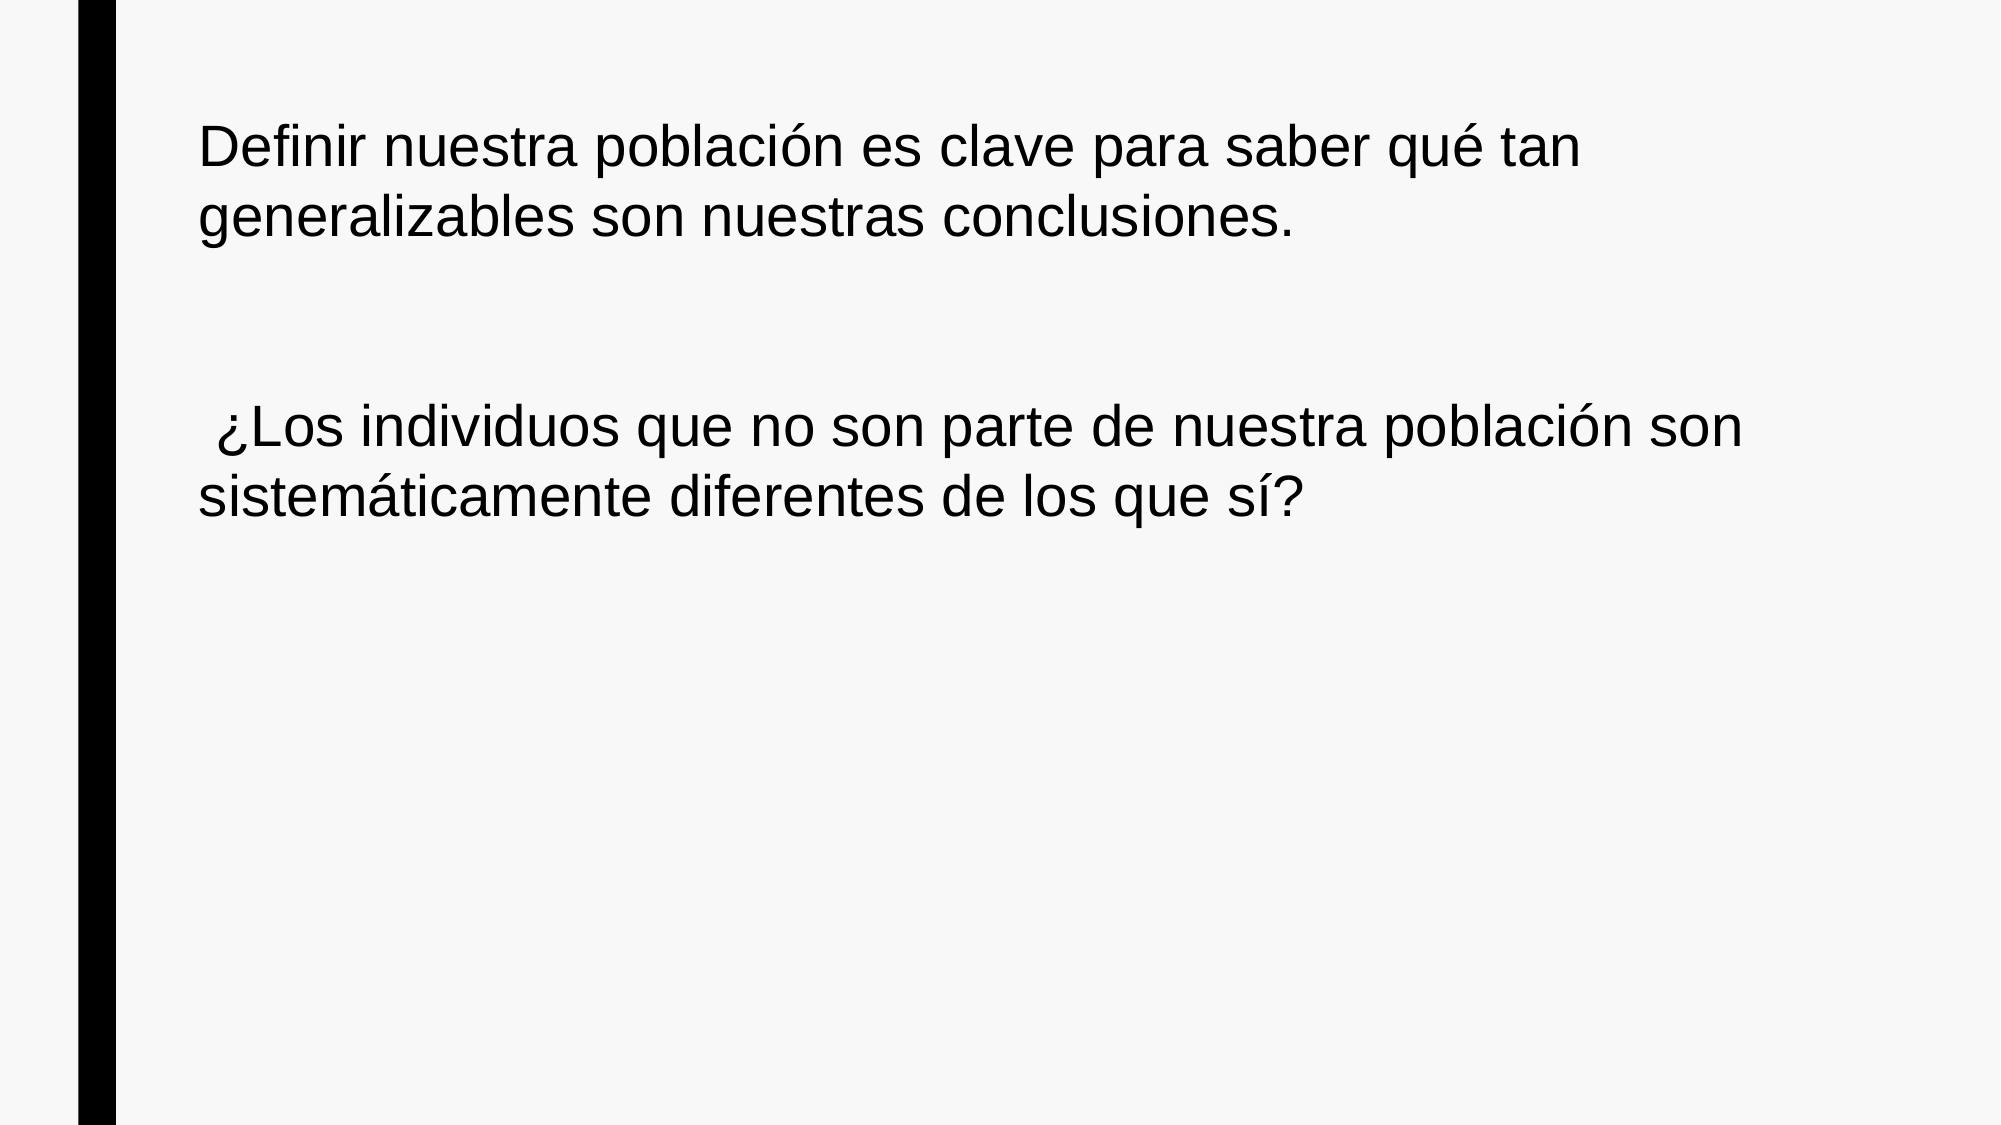

Definir nuestra población es clave para saber qué tan generalizables son nuestras conclusiones.

 ¿Los individuos que no son parte de nuestra población son sistemáticamente diferentes de los que sí?